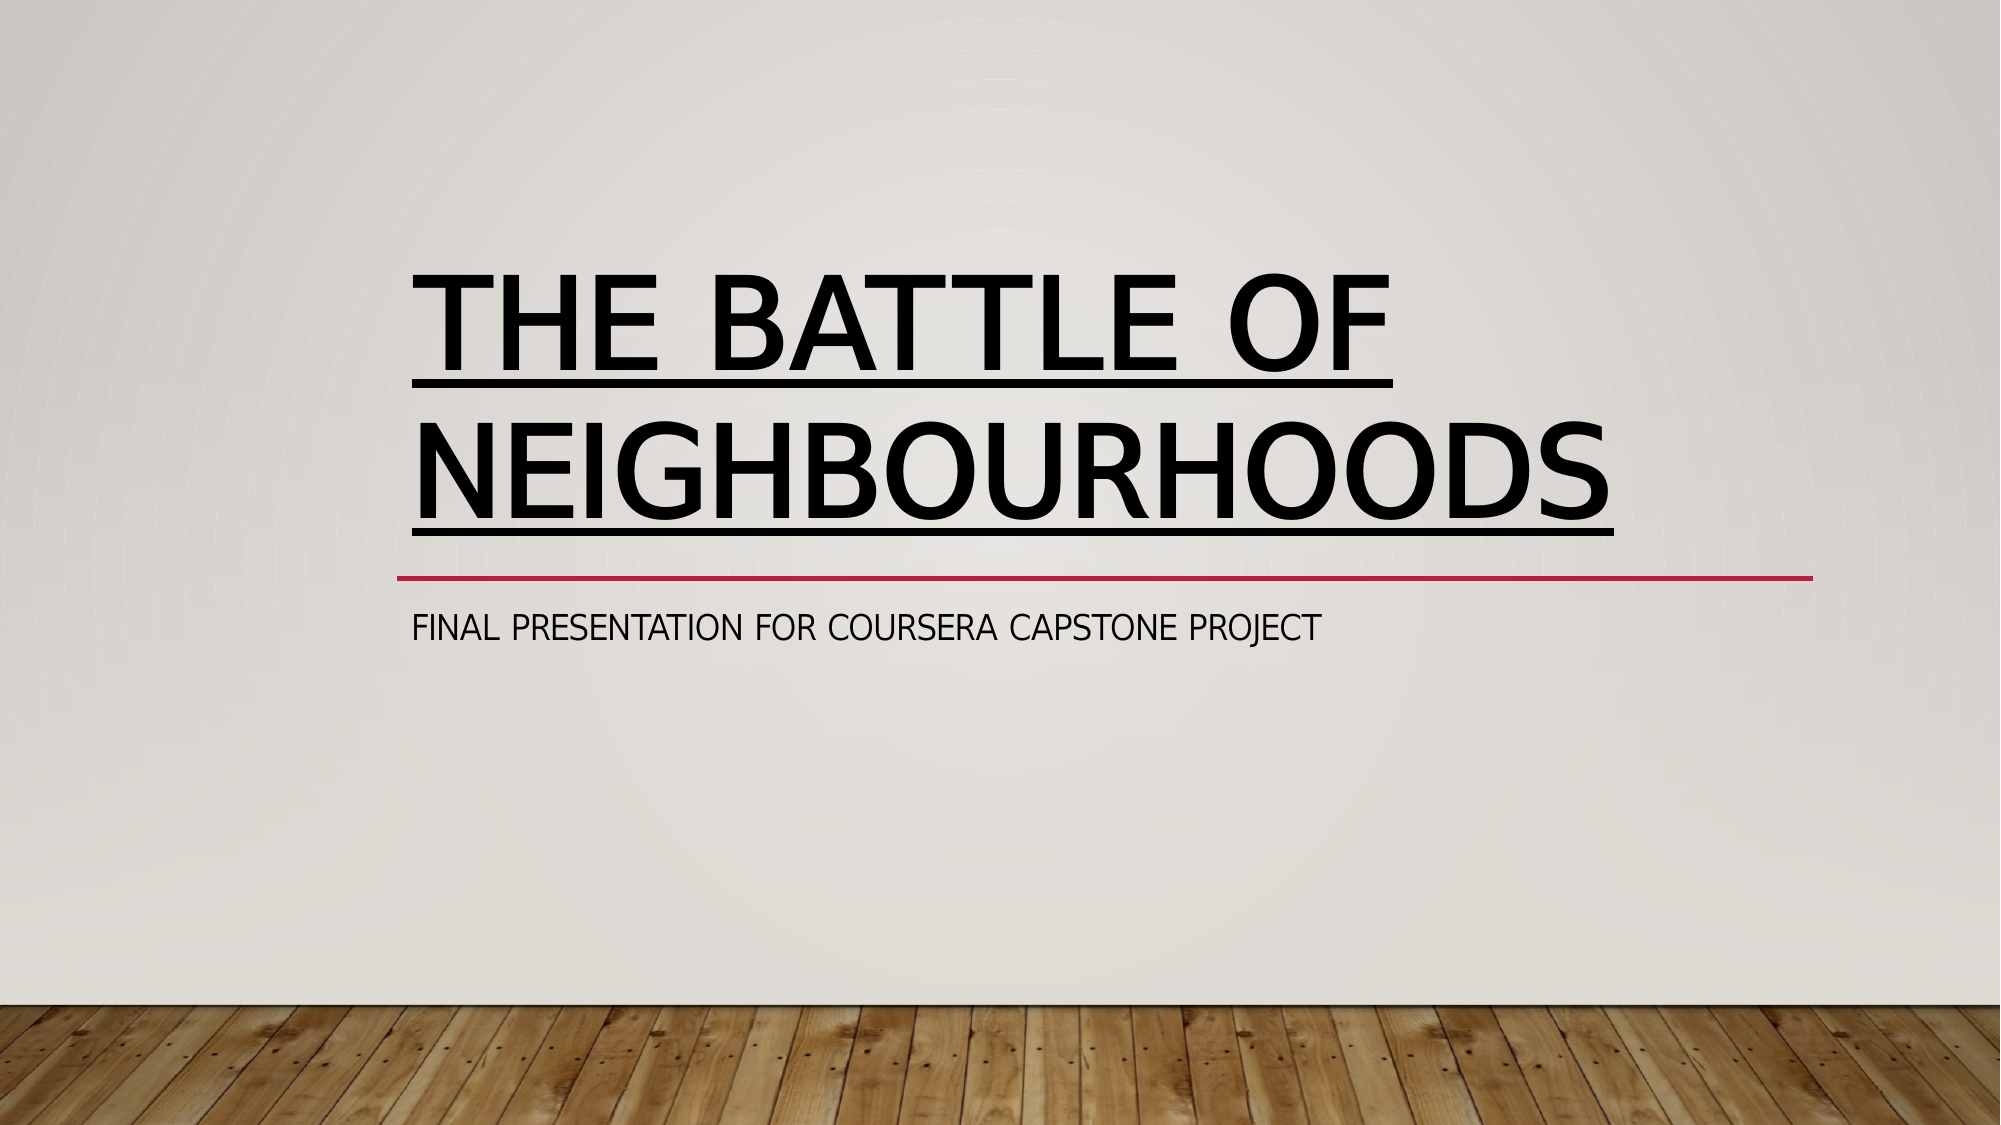

# The Battle of Neighbourhoods
Final Presentation for Coursera Capstone Project